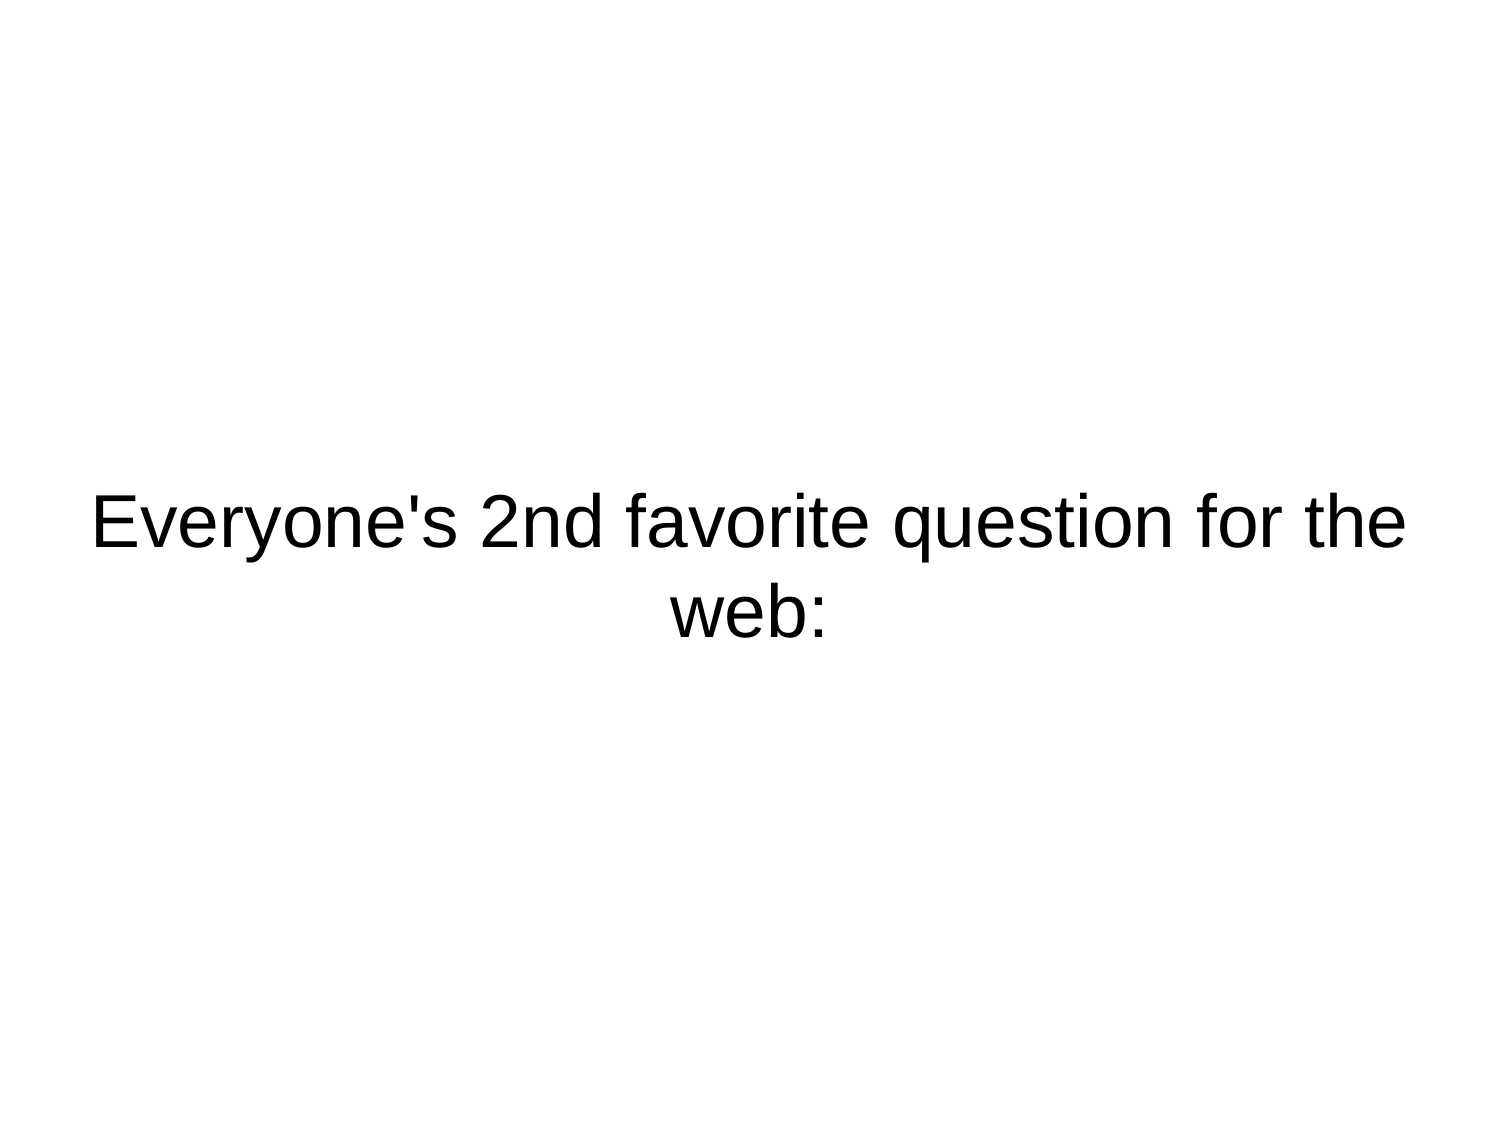

Everyone's 2nd favorite question for the web: